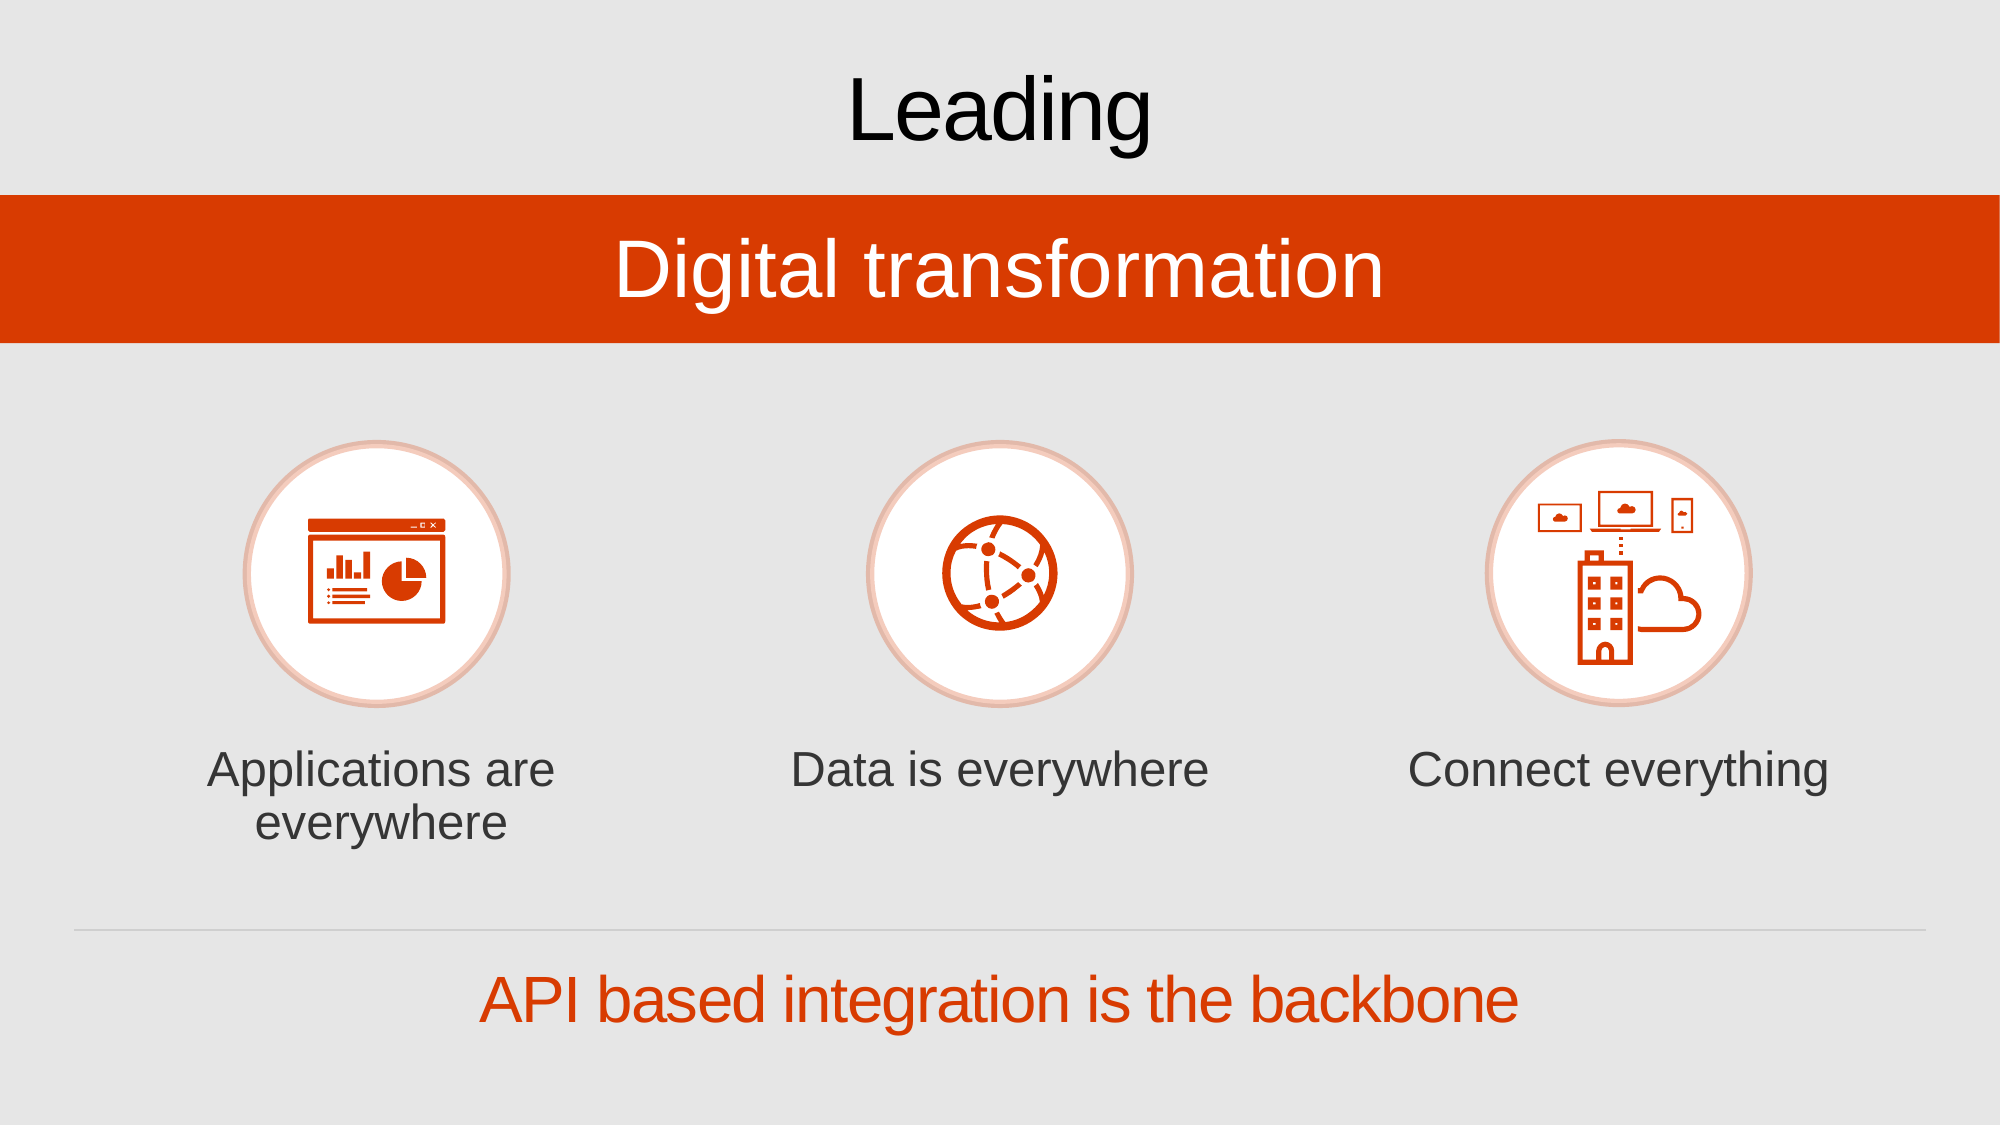

# Leading

Digital transformation

Applications are everywhere

Data is everywhere
Connect everything
API based integration is the backbone